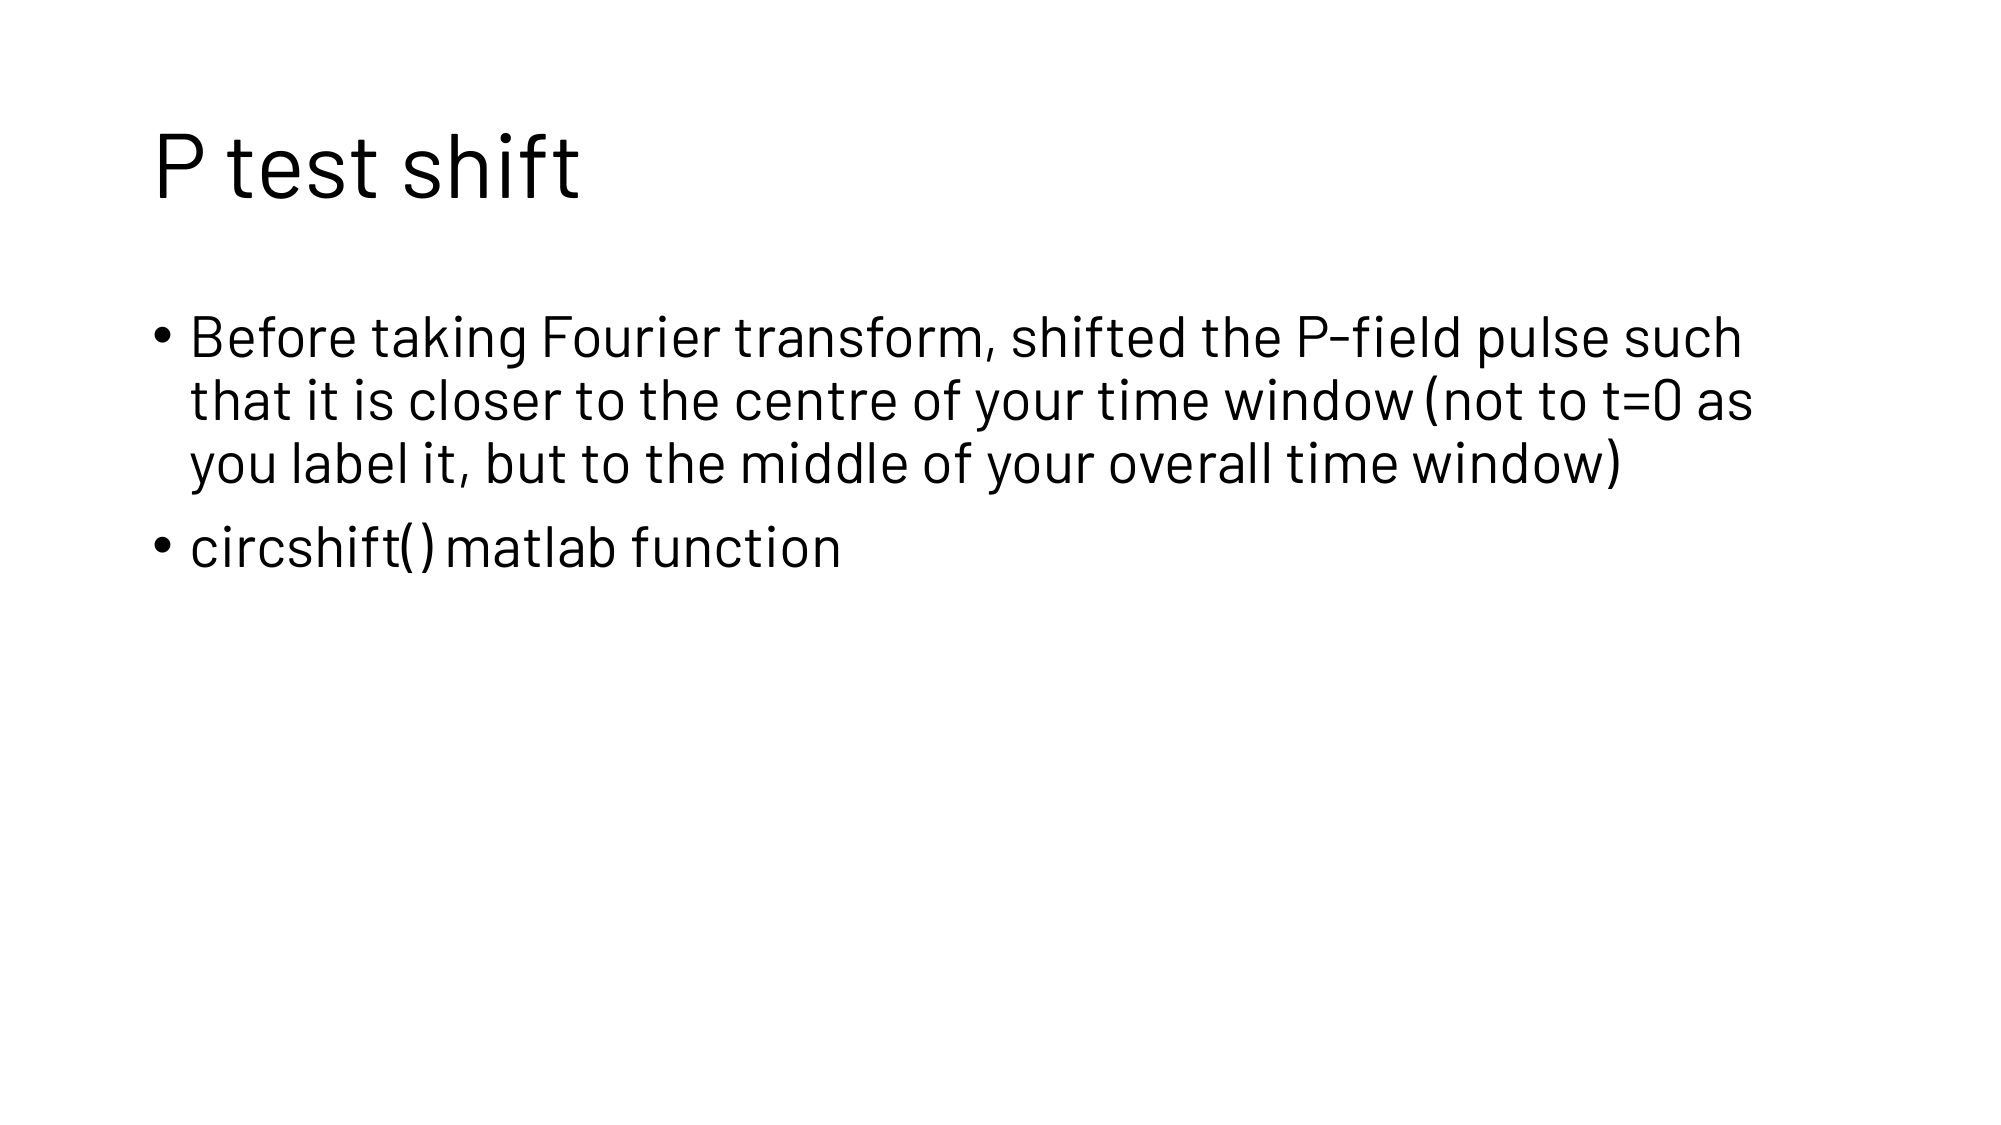

# P test shift
Before taking Fourier transform, shifted the P-field pulse such that it is closer to the centre of your time window (not to t=0 as you label it, but to the middle of your overall time window)
circshift() matlab function